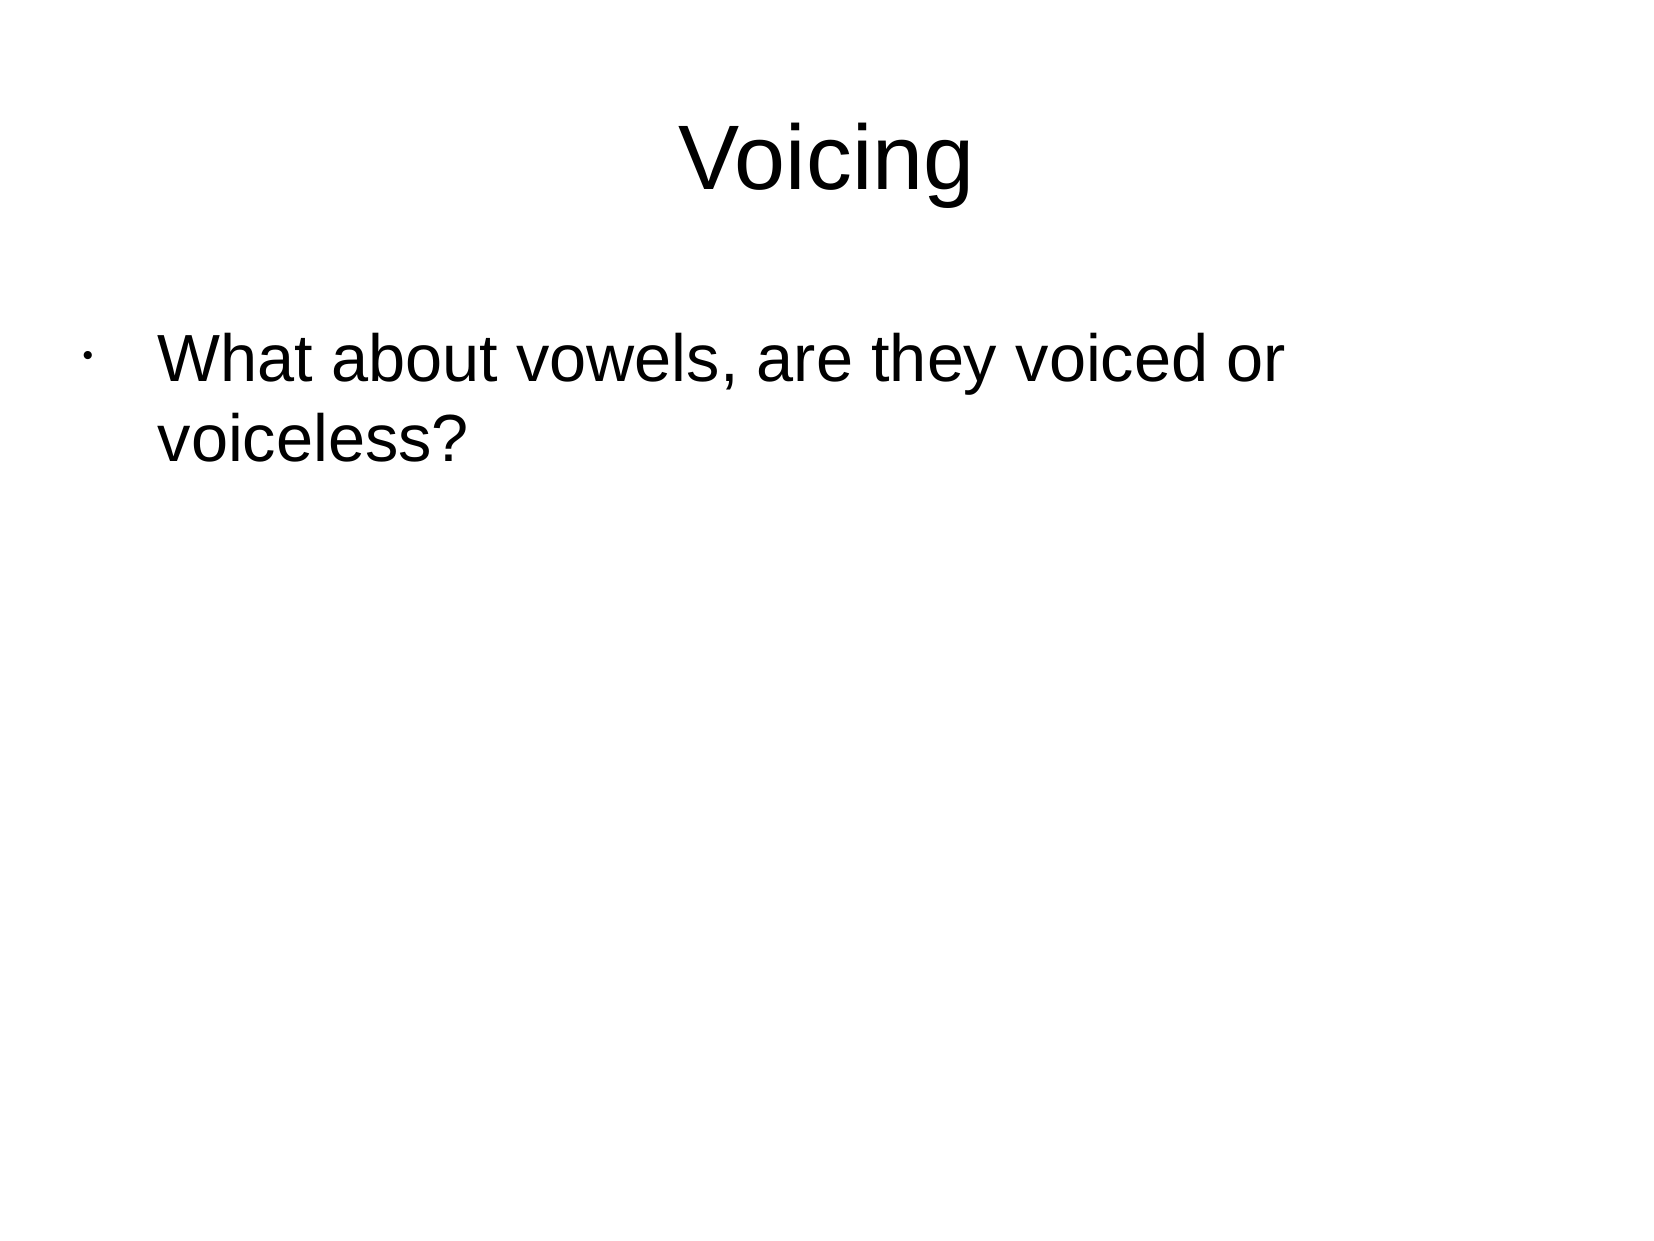

Voicing
What about vowels, are they voiced or voiceless?